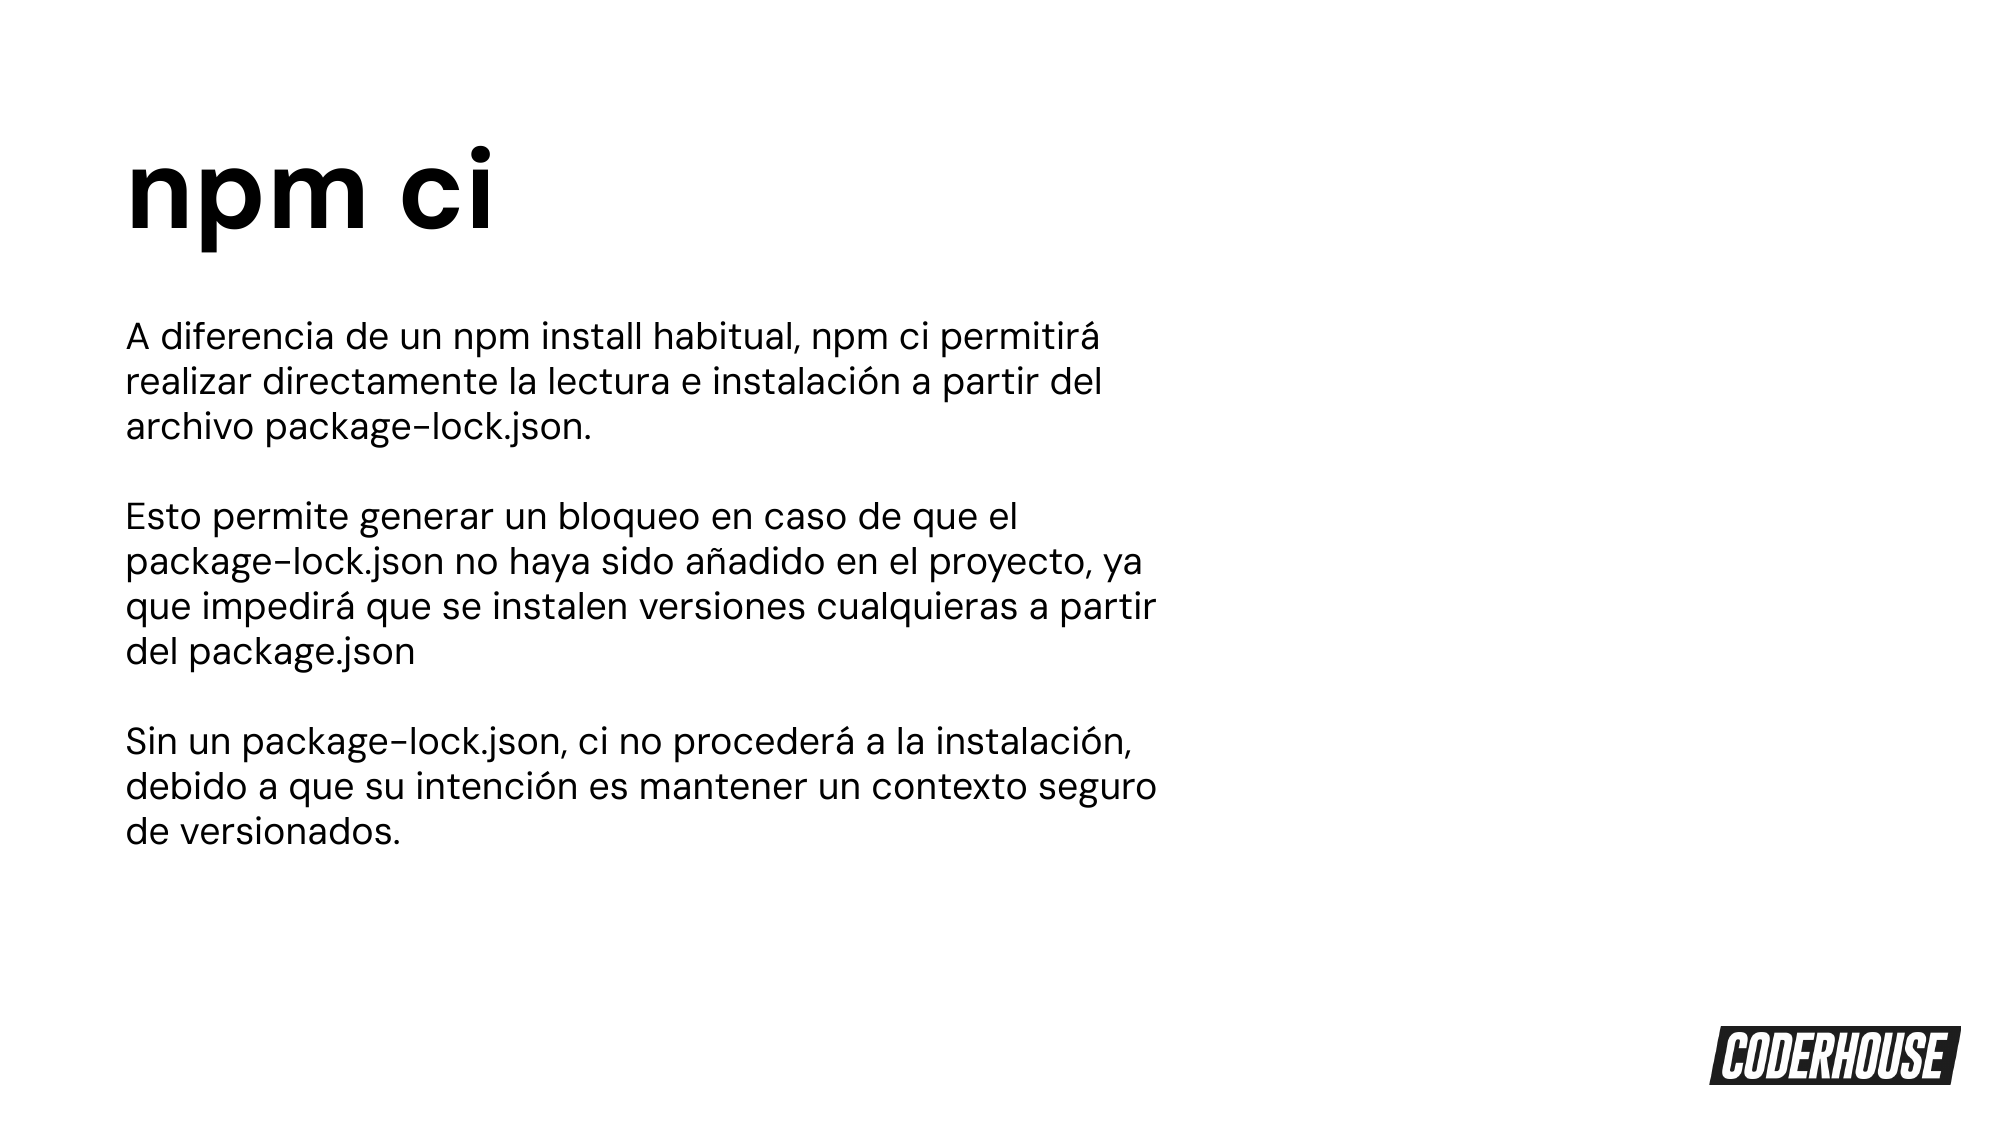

npm ci
A diferencia de un npm install habitual, npm ci permitirá realizar directamente la lectura e instalación a partir del archivo package-lock.json.

Esto permite generar un bloqueo en caso de que el package-lock.json no haya sido añadido en el proyecto, ya que impedirá que se instalen versiones cualquieras a partir del package.json

Sin un package-lock.json, ci no procederá a la instalación, debido a que su intención es mantener un contexto seguro de versionados.